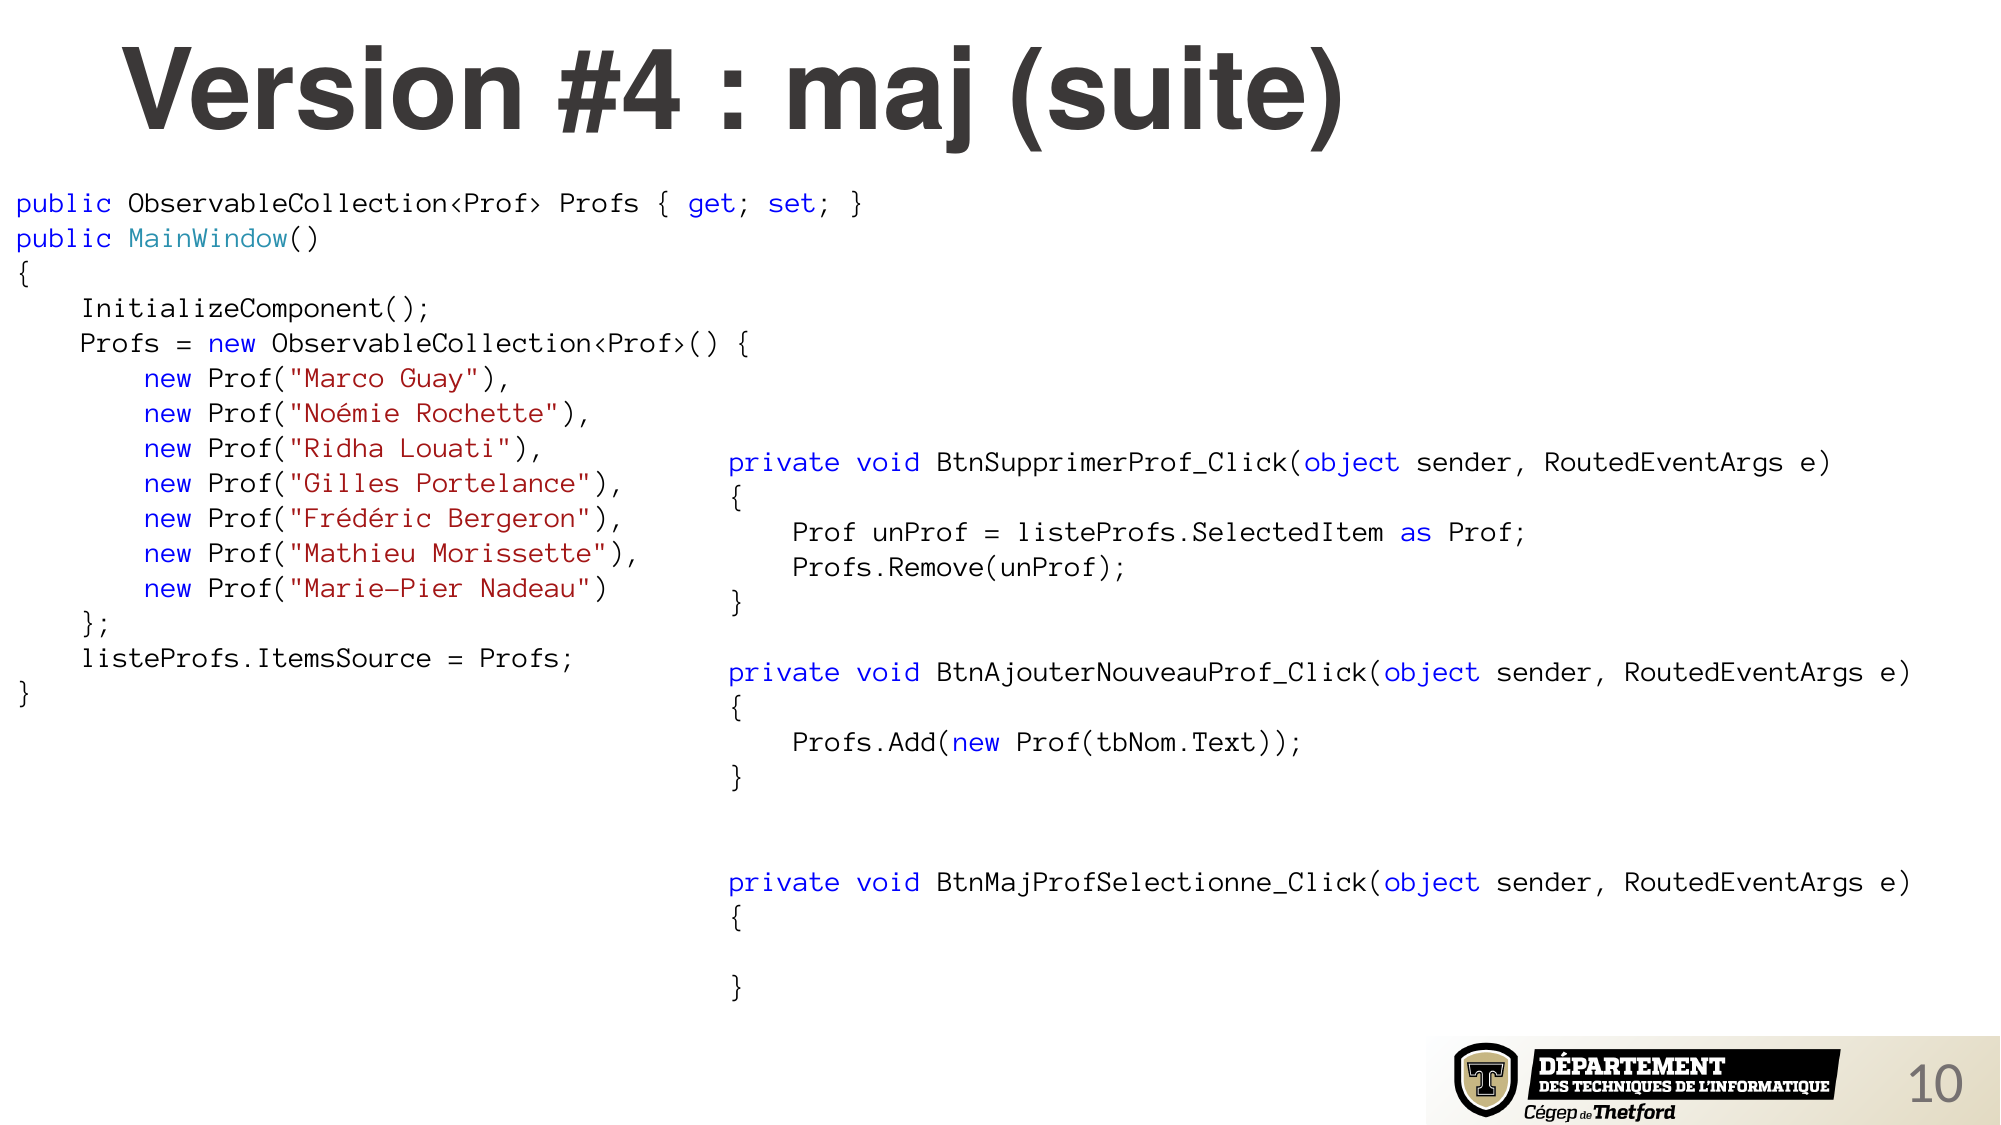

Version #4 : maj (suite)
public ObservableCollection<Prof> Profs { get; set; }
public MainWindow()
{
    InitializeComponent();
    Profs = new ObservableCollection<Prof>() {
        new Prof("Marco Guay"),
        new Prof("Noémie Rochette"),
        new Prof("Ridha Louati"),
        new Prof("Gilles Portelance"),
        new Prof("Frédéric Bergeron"),
        new Prof("Mathieu Morissette"),
        new Prof("Marie-Pier Nadeau")
    };
    listeProfs.ItemsSource = Profs;
}
private void BtnSupprimerProf_Click(object sender, RoutedEventArgs e)
{
    Prof unProf = listeProfs.SelectedItem as Prof;
    Profs.Remove(unProf);
}

private void BtnAjouterNouveauProf_Click(object sender, RoutedEventArgs e)
{
    Profs.Add(new Prof(tbNom.Text));
}

private void BtnMajProfSelectionne_Click(object sender, RoutedEventArgs e)
{

}